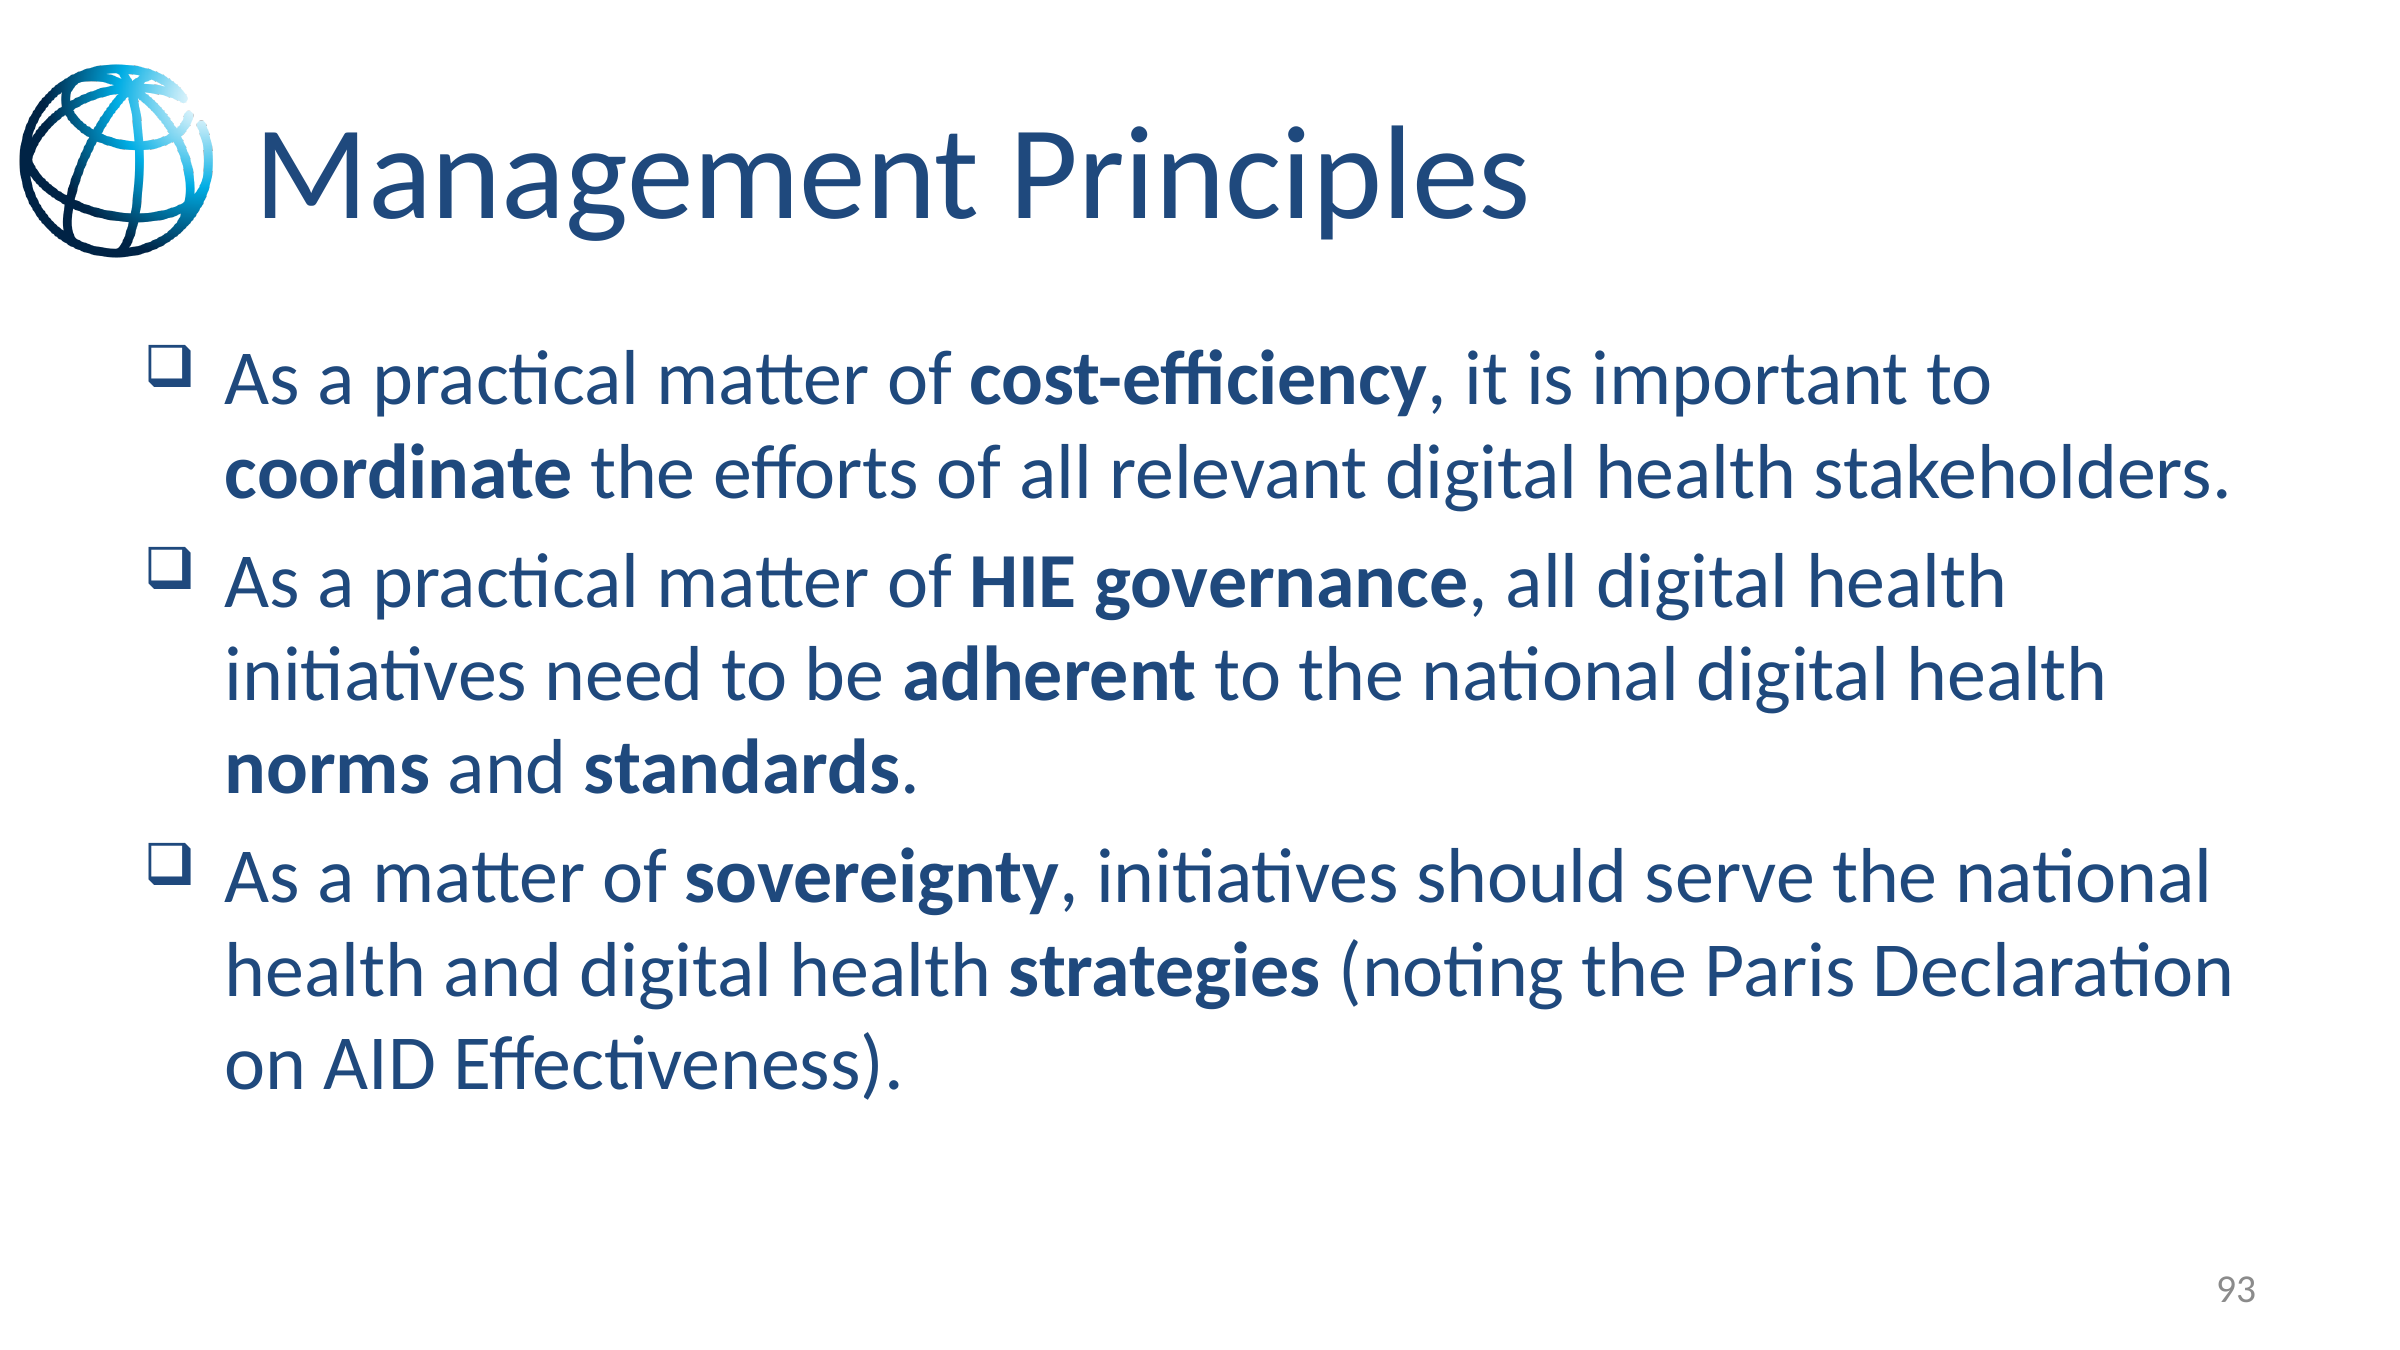

# Management Principles
As a practical matter of cost-efficiency, it is important to coordinate the efforts of all relevant digital health stakeholders.
As a practical matter of HIE governance, all digital health initiatives need to be adherent to the national digital health norms and standards.
As a matter of sovereignty, initiatives should serve the national health and digital health strategies (noting the Paris Declaration on AID Effectiveness).
93